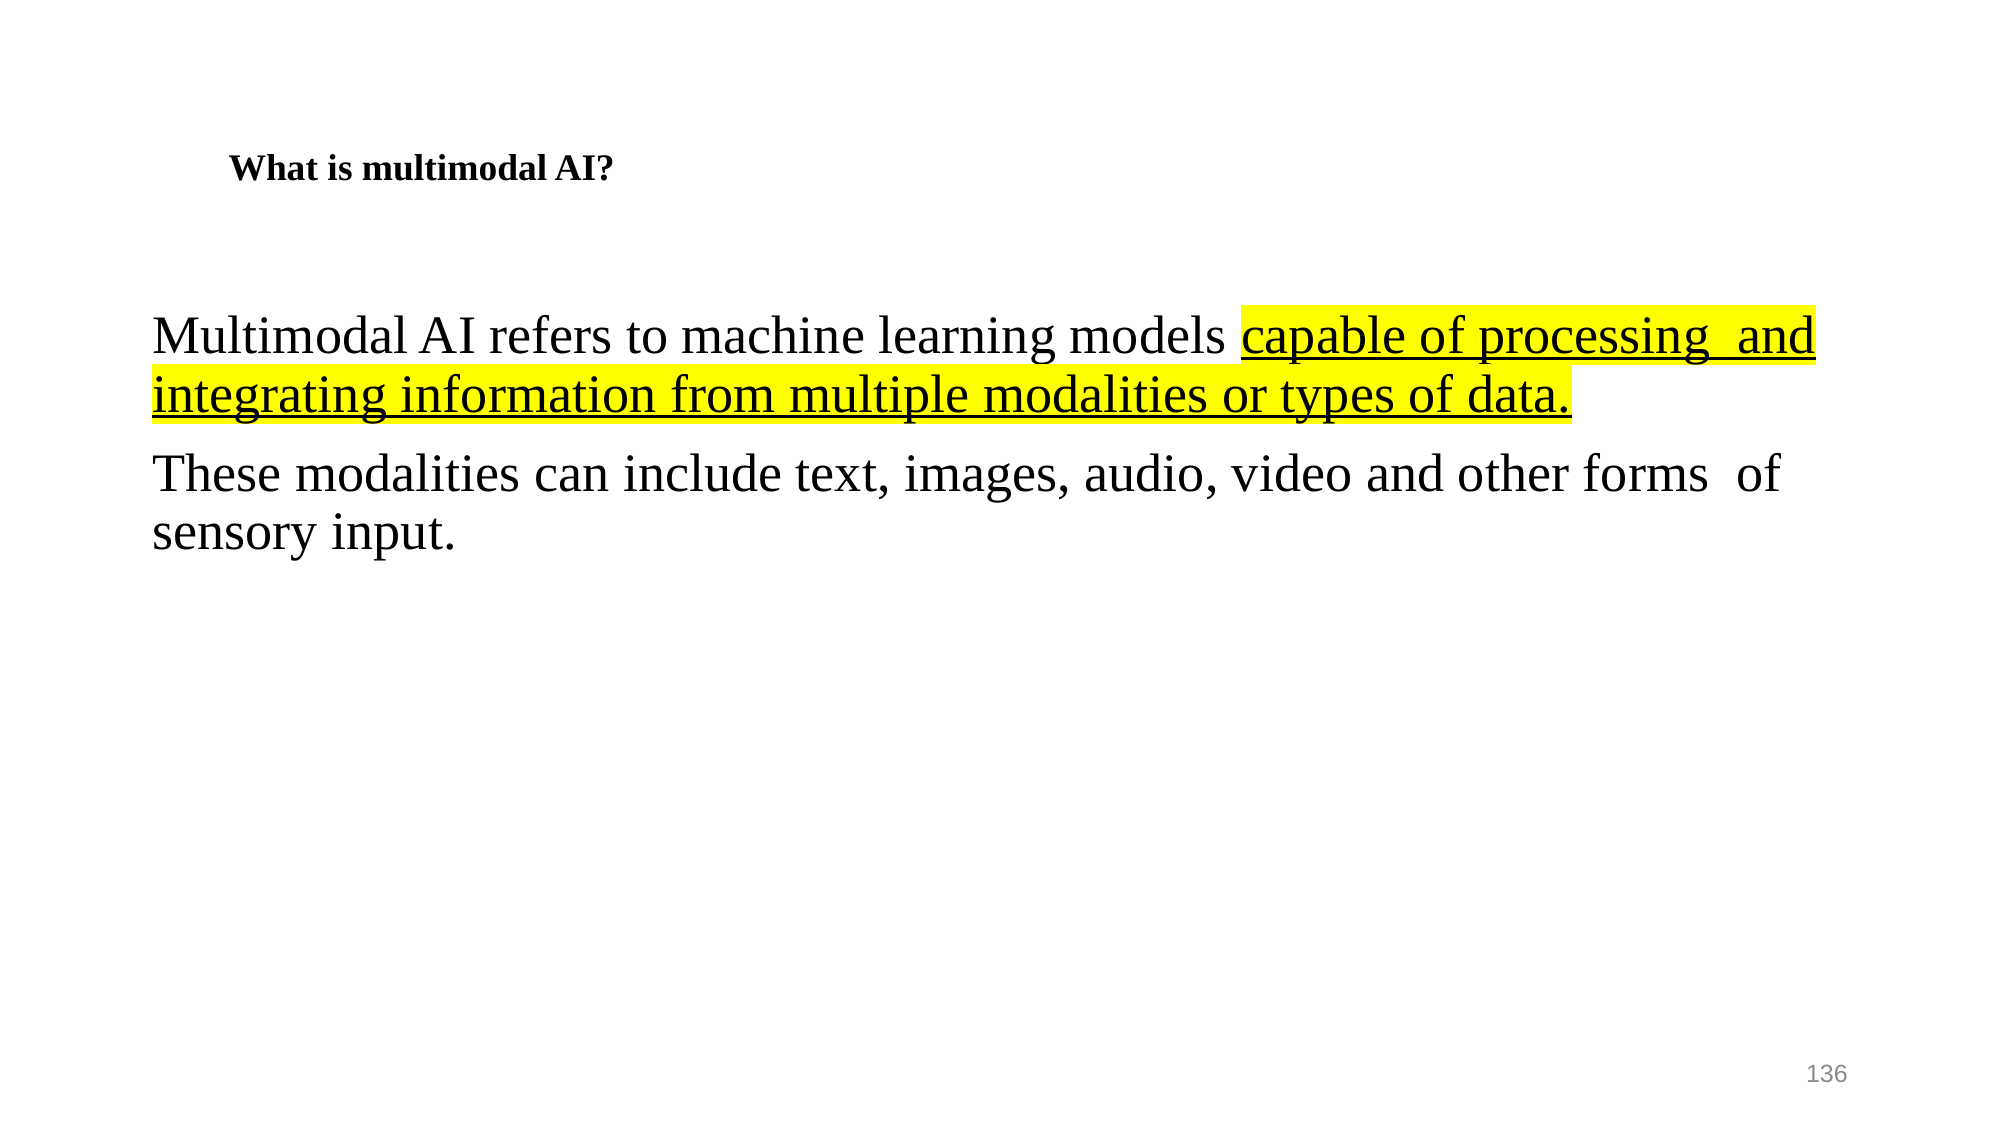

# What is multimodal AI?
Multimodal AI refers to machine learning models capable of processing  and integrating information from multiple modalities or types of data.
These modalities can include text, images, audio, video and other forms  of sensory input.
136